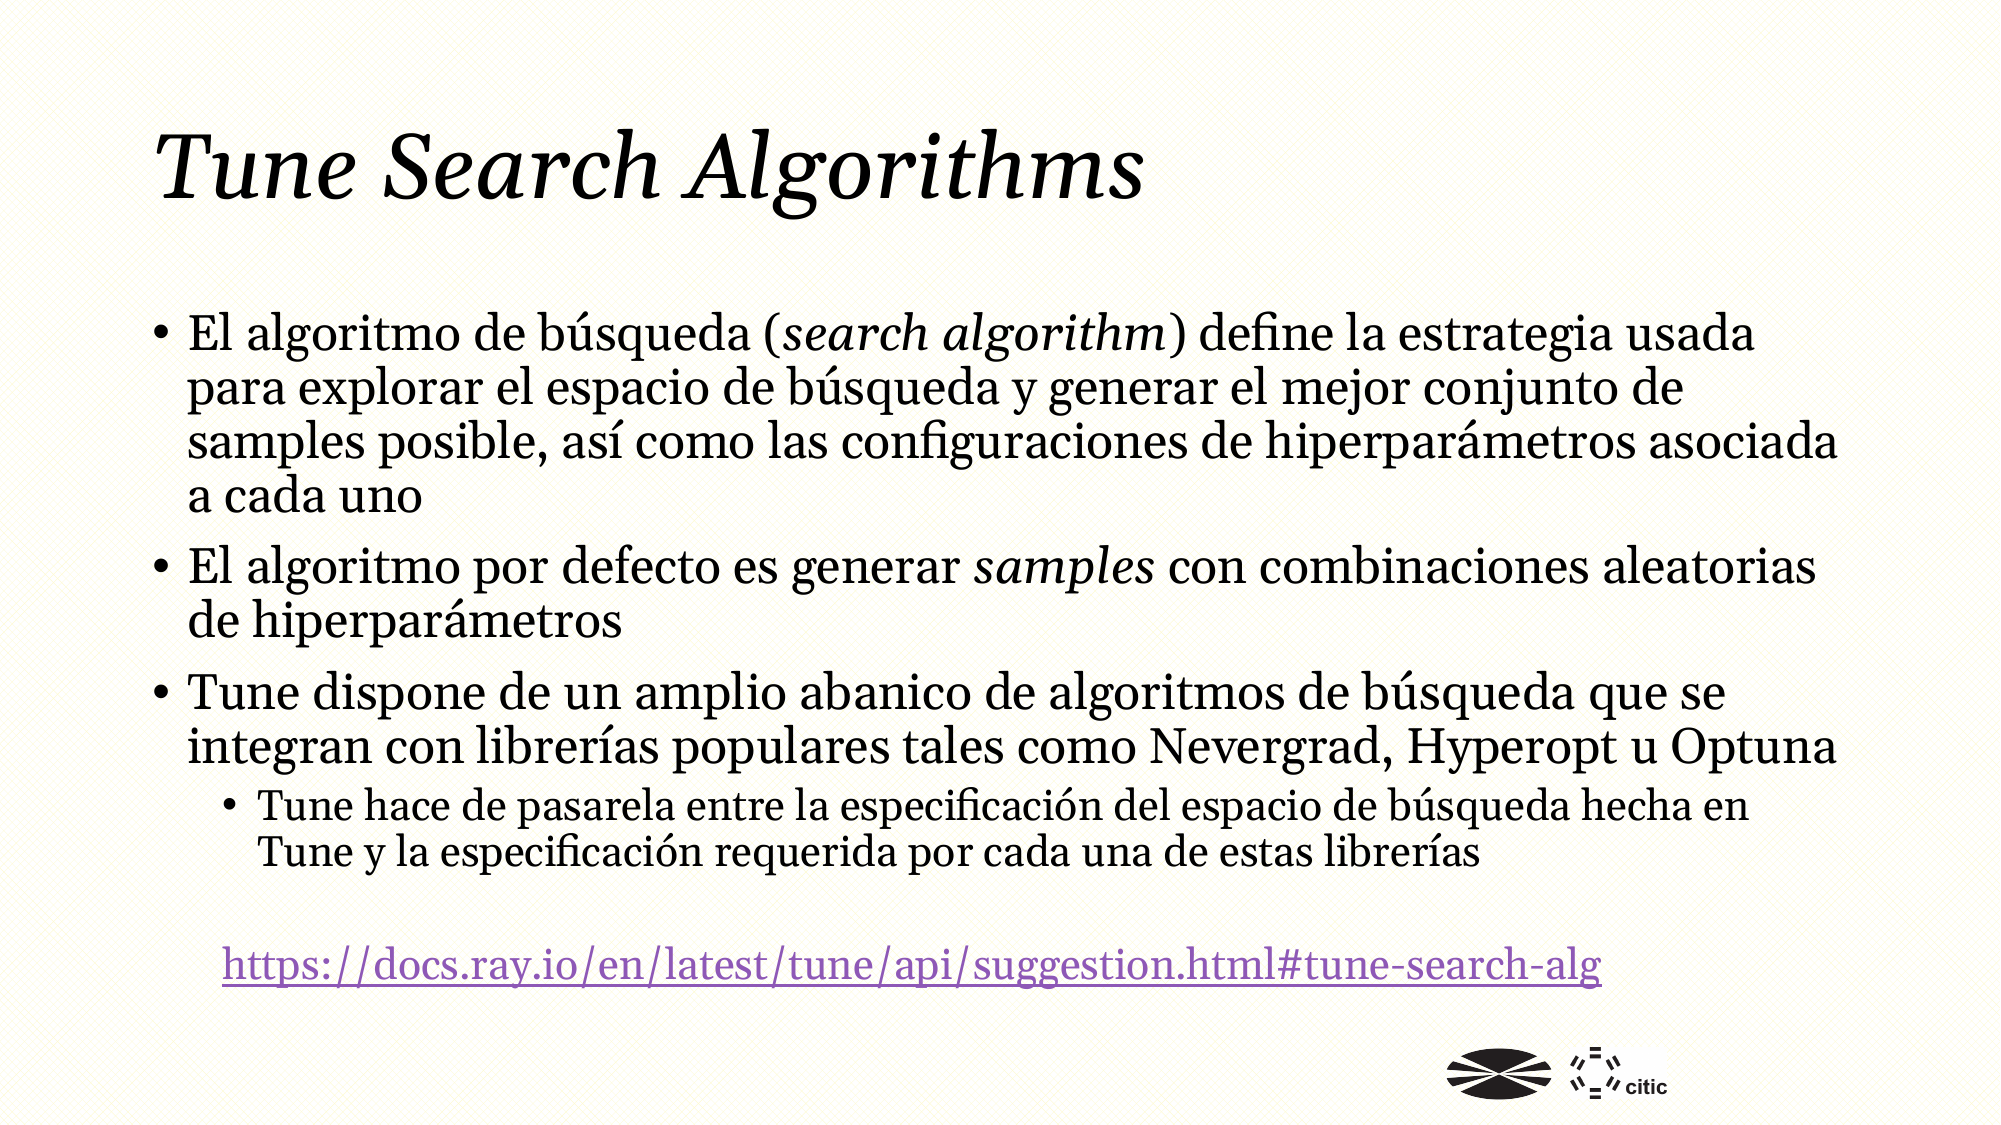

# Tune Search Algorithms
El algoritmo de búsqueda (search algorithm) define la estrategia usada para explorar el espacio de búsqueda y generar el mejor conjunto de samples posible, así como las configuraciones de hiperparámetros asociada a cada uno
El algoritmo por defecto es generar samples con combinaciones aleatorias de hiperparámetros
Tune dispone de un amplio abanico de algoritmos de búsqueda que se integran con librerías populares tales como Nevergrad, Hyperopt u Optuna
Tune hace de pasarela entre la especificación del espacio de búsqueda hecha en Tune y la especificación requerida por cada una de estas librerías

https://docs.ray.io/en/latest/tune/api/suggestion.html#tune-search-alg